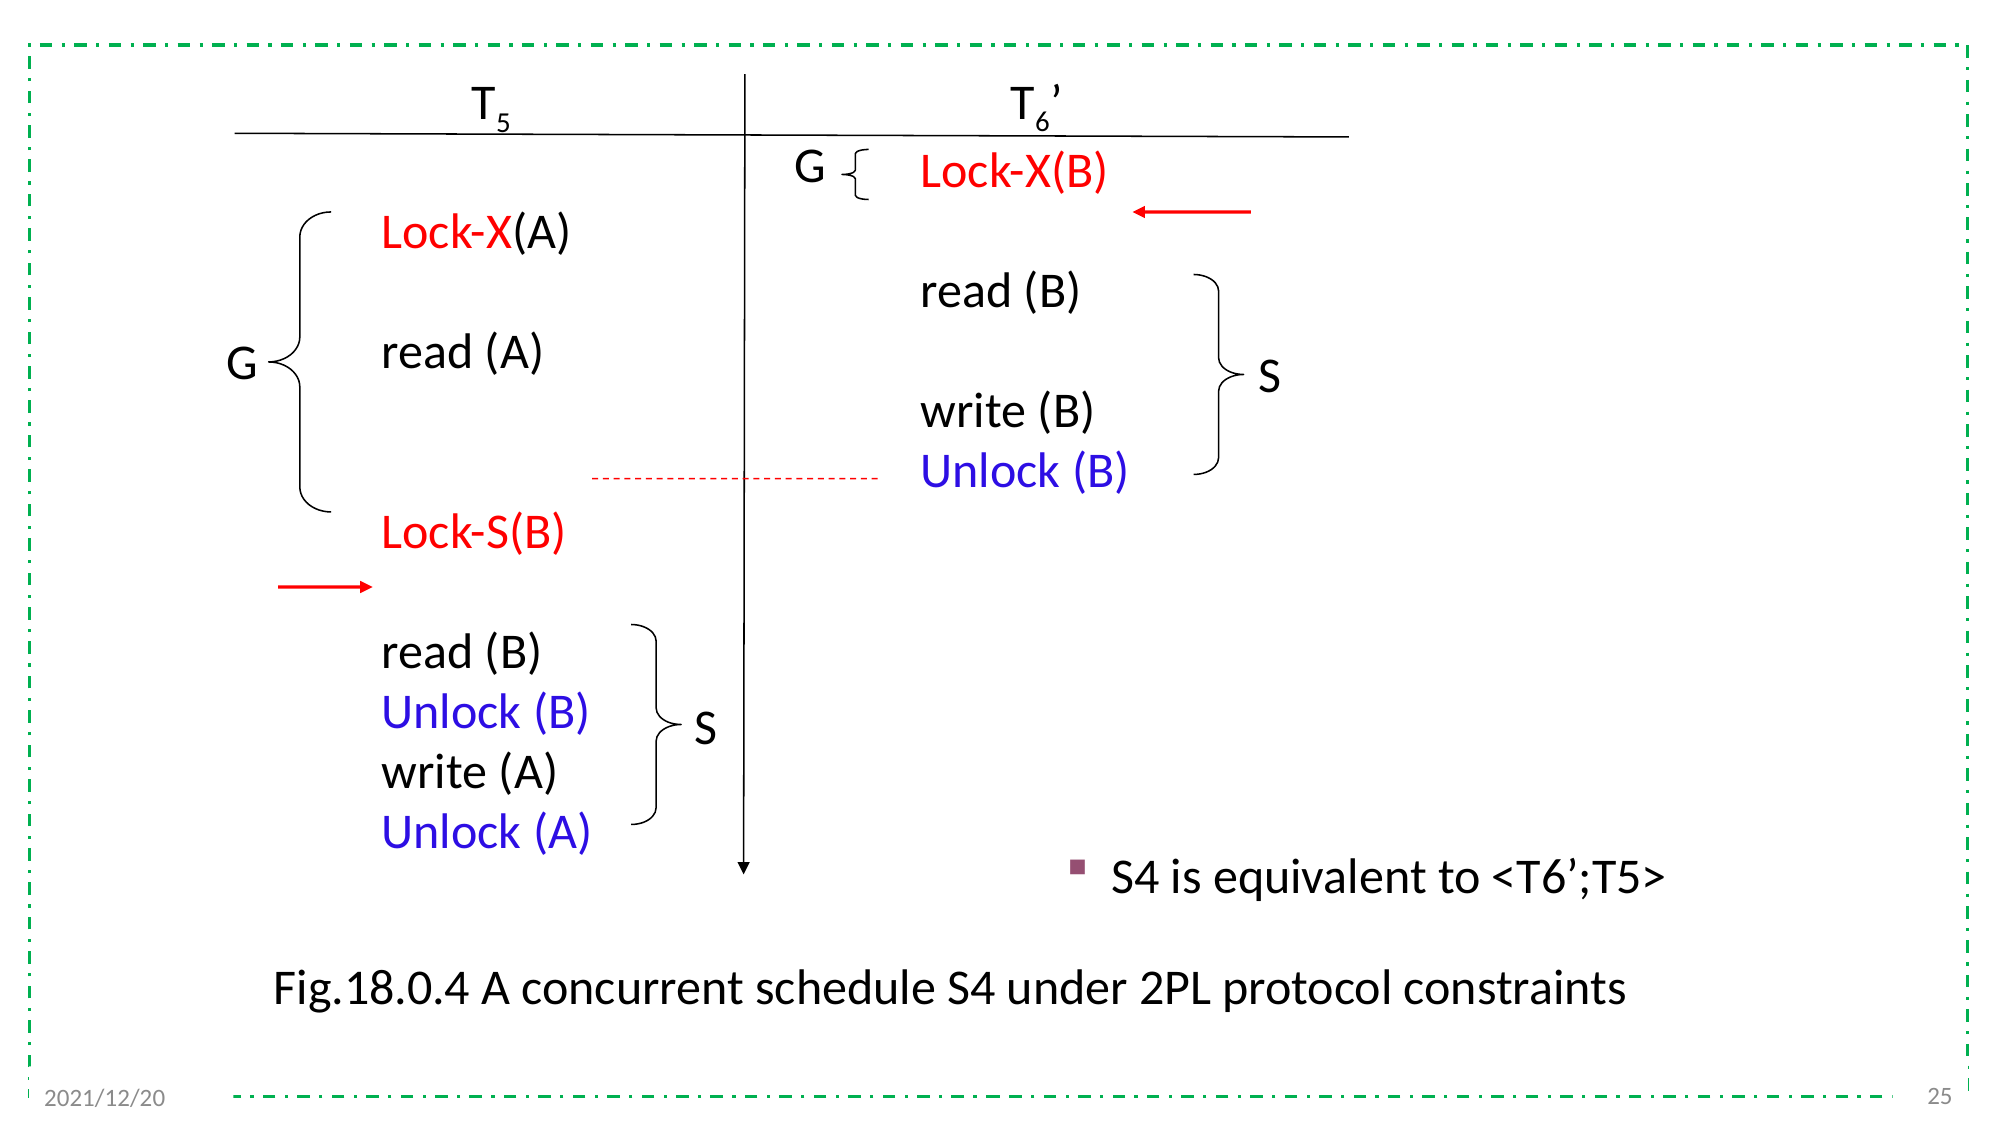

T6’
Lock-X(B)

read (B)

write (B)
Unlock (B)

        T5

Lock-X(A)

read (A)

Lock-S(B)

read (B)
Unlock (B)
write (A)
Unlock (A)

G

G
S

S
  S4 is equivalent to <T6’;T5>
Fig.18.0.4 A concurrent schedule S4 under 2PL protocol constraints
25
2021/12/20